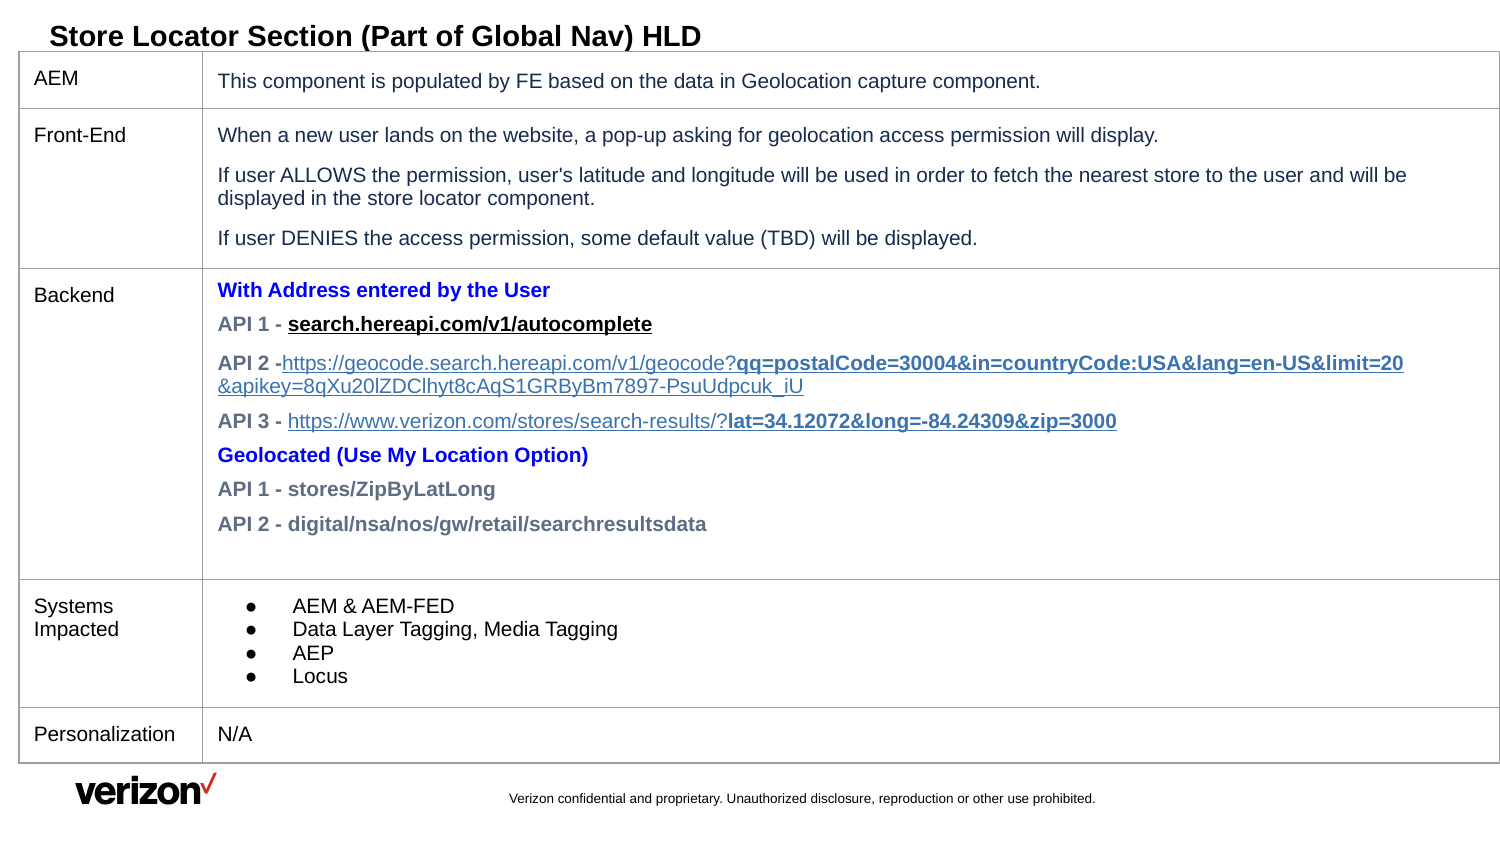

# Store Locator Section (Part of Global Nav) HLD
| AEM | This component is populated by FE based on the data in Geolocation capture component. |
| --- | --- |
| Front-End | When a new user lands on the website, a pop-up asking for geolocation access permission will display. If user ALLOWS the permission, user's latitude and longitude will be used in order to fetch the nearest store to the user and will be displayed in the store locator component. If user DENIES the access permission, some default value (TBD) will be displayed. |
| Backend | With Address entered by the User API 1 - search.hereapi.com/v1/autocomplete API 2 -https://geocode.search.hereapi.com/v1/geocode?qq=postalCode=30004&in=countryCode:USA&lang=en-US&limit=20&apikey=8qXu20lZDClhyt8cAqS1GRByBm7897-PsuUdpcuk\_iU API 3 - https://www.verizon.com/stores/search-results/?lat=34.12072&long=-84.24309&zip=3000 Geolocated (Use My Location Option) API 1 - stores/ZipByLatLong API 2 - digital/nsa/nos/gw/retail/searchresultsdata |
| Systems Impacted | AEM & AEM-FED Data Layer Tagging, Media Tagging AEP Locus |
| Personalization | N/A |